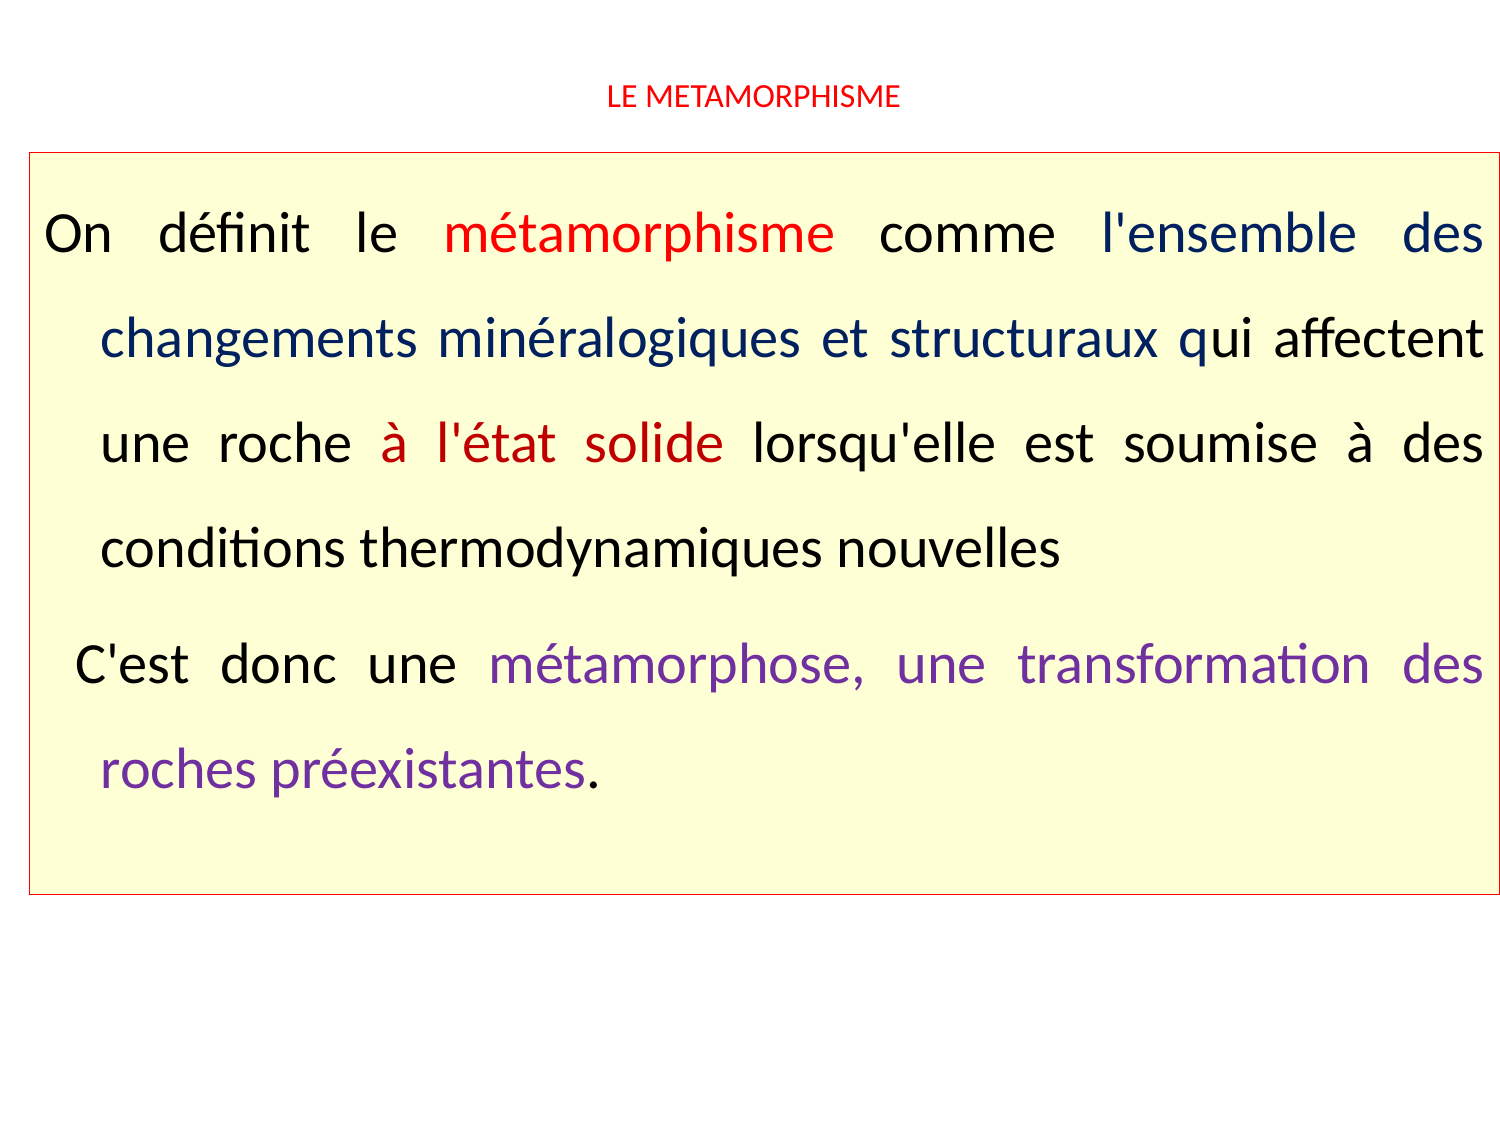

# LE METAMORPHISME
On définit le métamorphisme comme l'ensemble des changements minéralogiques et structuraux qui affectent une roche à l'état solide lorsqu'elle est soumise à des conditions thermodynamiques nouvelles
 C'est donc une métamorphose, une transformation des roches préexistantes.